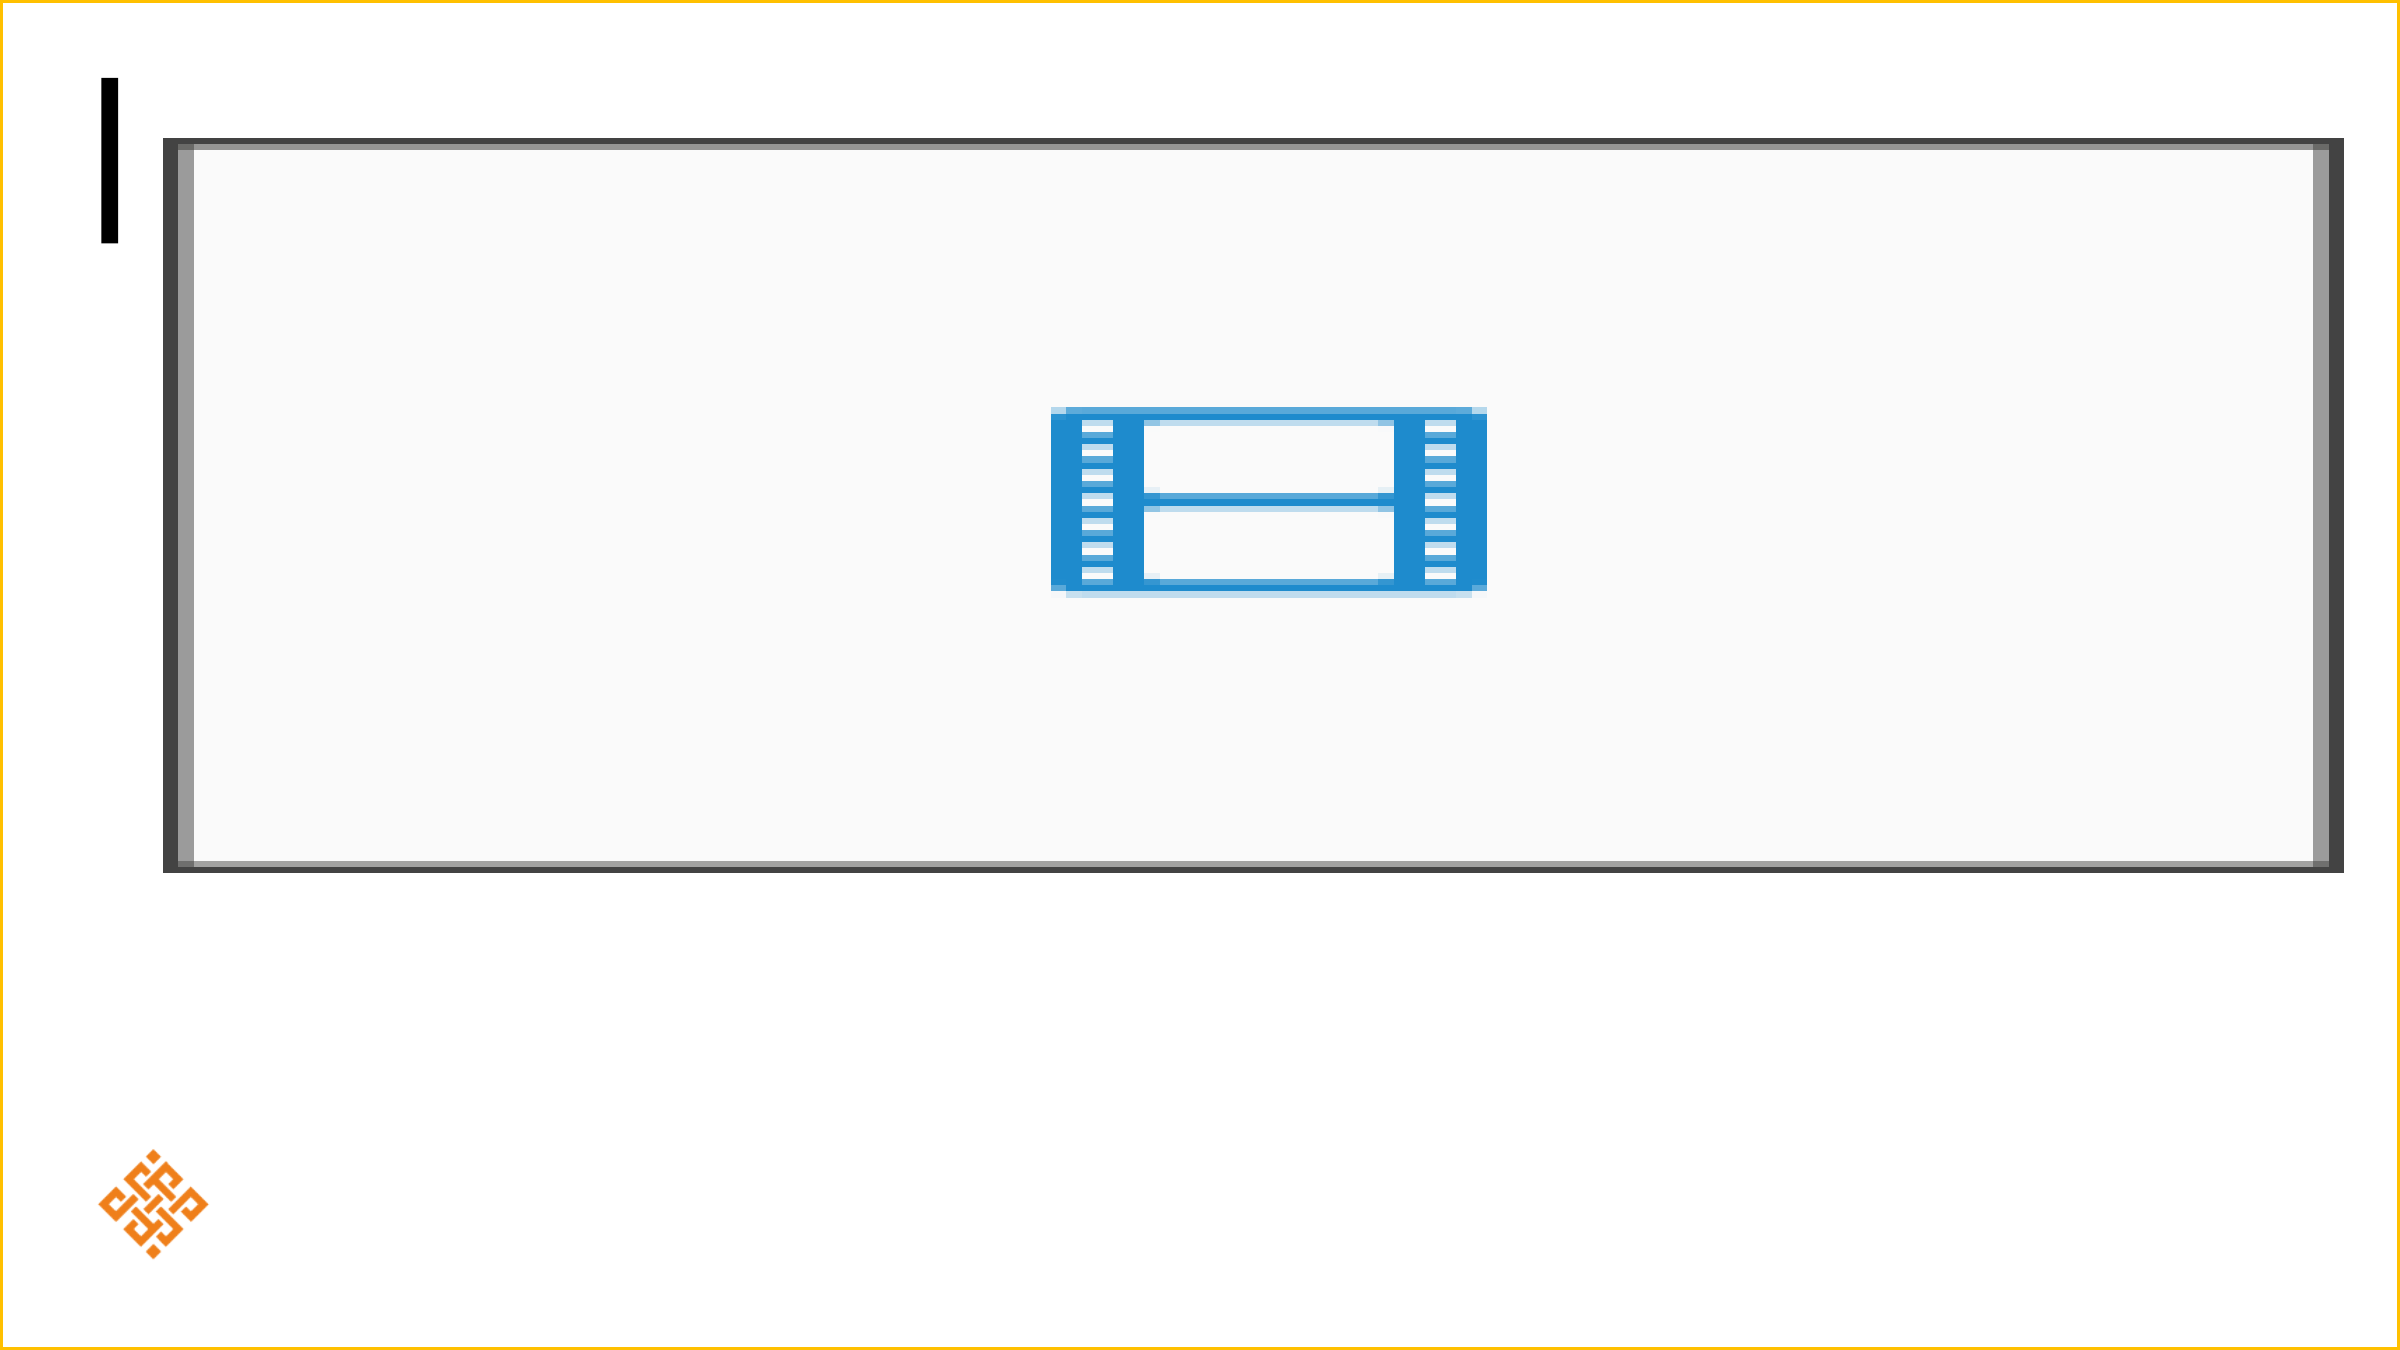

6. Multi-Access (or Medium Access Control)
Controls how multiple devices share a common transmission medium.
Purpose: Prevents data collisions in shared media networks.
Techniques:
CSMA/CD (Carrier Sense Multiple Access with Collision Detection) – used in Ethernet
CSMA/CA (Collision Avoidance) – used in Wi-Fi